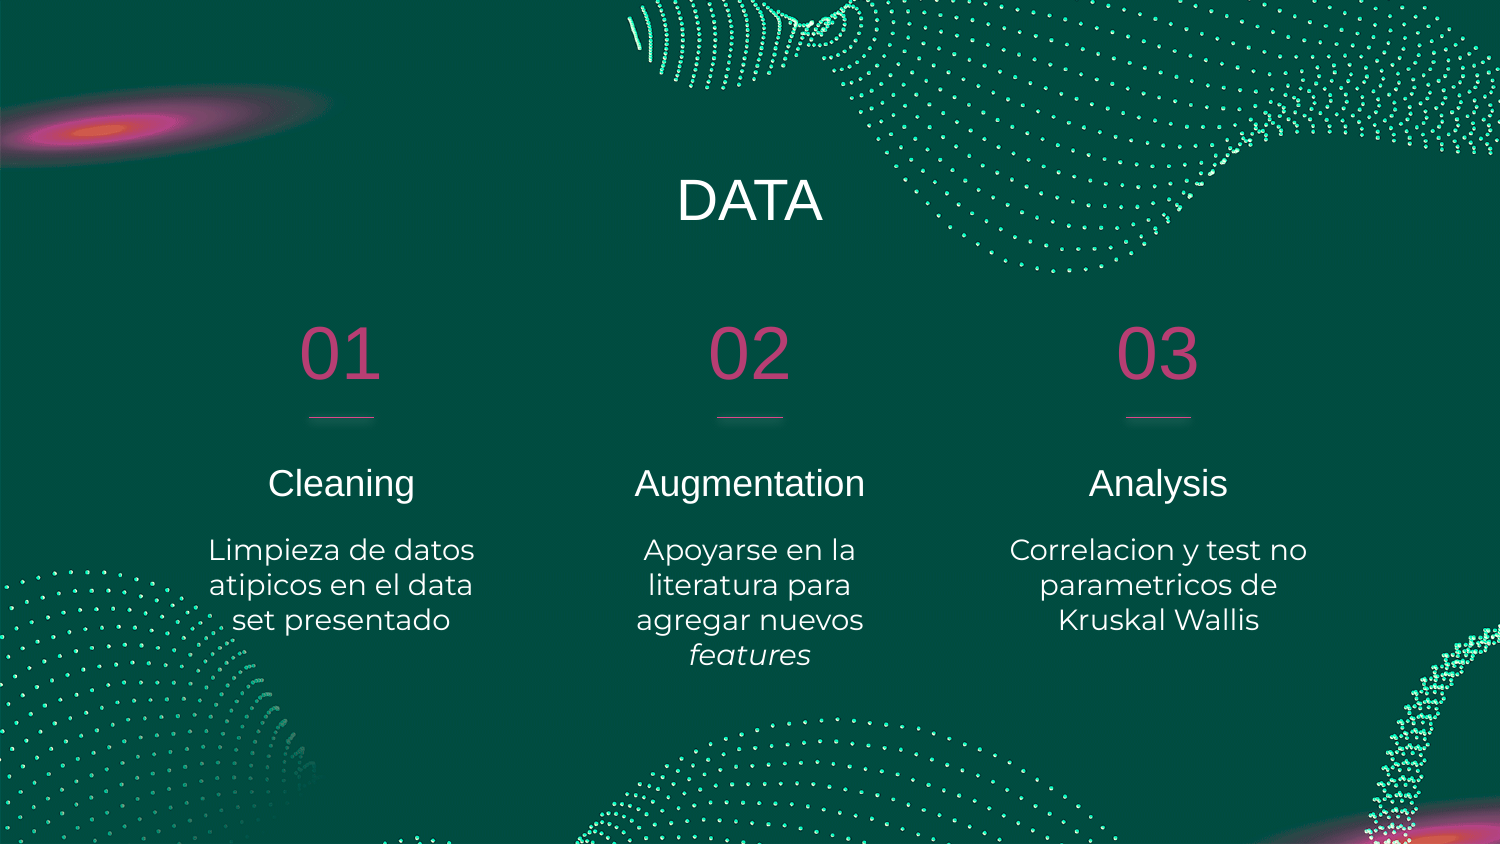

DATA
01
02
03
Cleaning
# Augmentation
Analysis
Limpieza de datos atipicos en el data set presentado
Apoyarse en la literatura para agregar nuevos features
Correlacion y test no parametricos de Kruskal Wallis